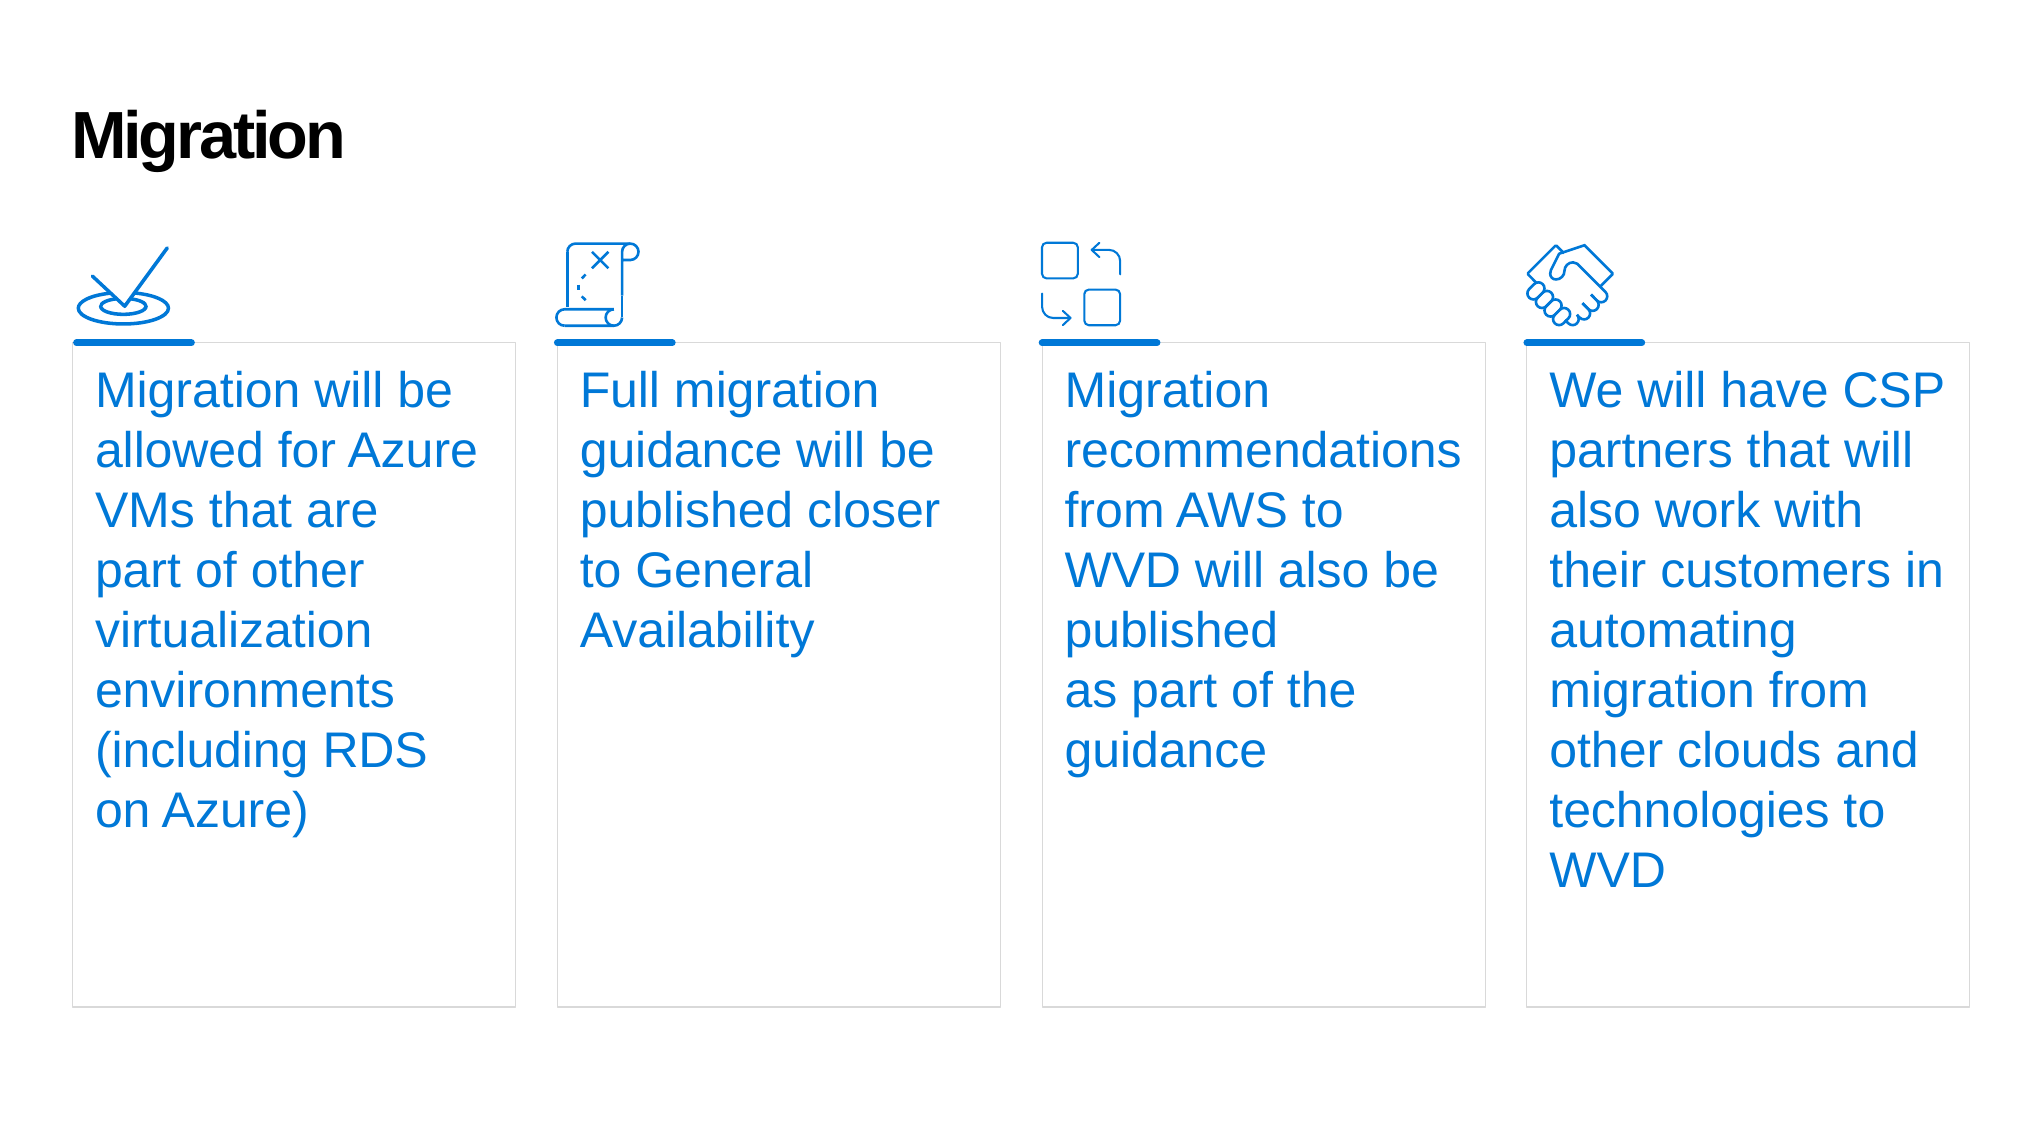

# Migration

Migration will be allowed for Azure VMs that are
part of other virtualization environments (including RDS
on Azure)
Full migration guidance will be published closer to General Availability
Migration recommendations from AWS to WVD will also be published
as part of the guidance
We will have CSP partners that will also work with their customers in automating migration from other clouds and technologies to WVD